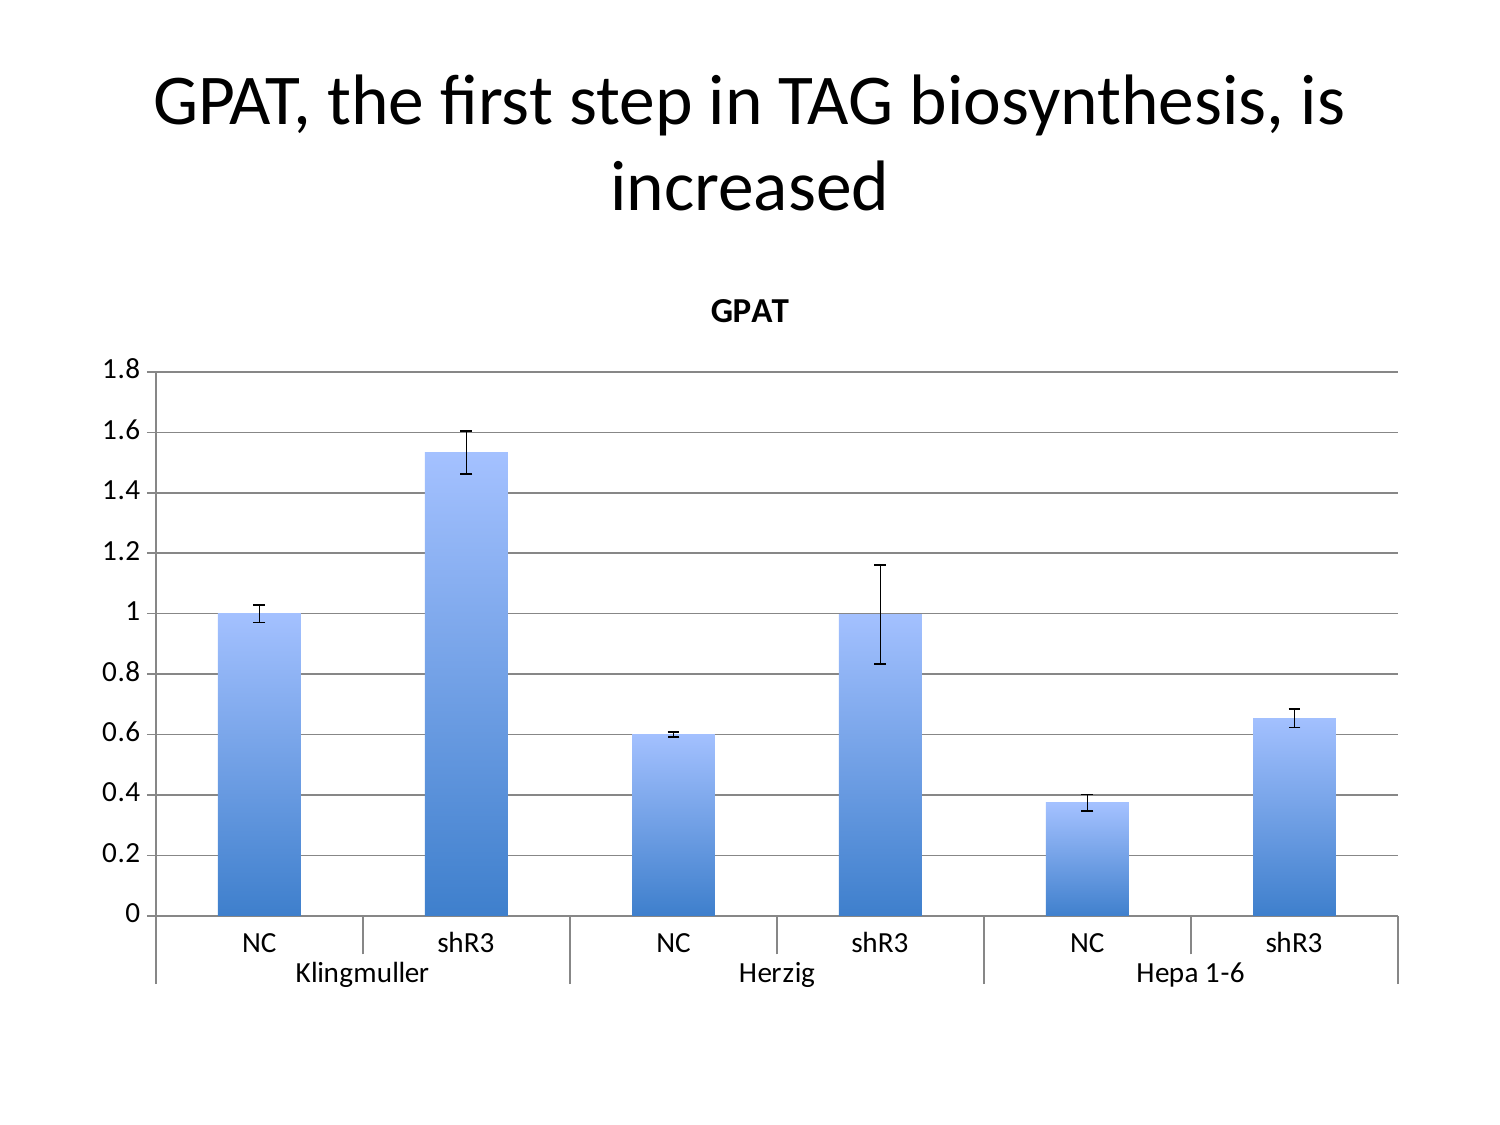

# GPAT, the first step in TAG biosynthesis, is increased

### Chart: GPAT

| Category |  |
|---|---|
| NC | 1.0 |
| shR3 | 1.53306246403682 |
| NC | 0.599864117804258 |
| shR3 | 0.996978834190921 |
| NC | 0.374519225796016 |
| shR3 | 0.653710104289049 |